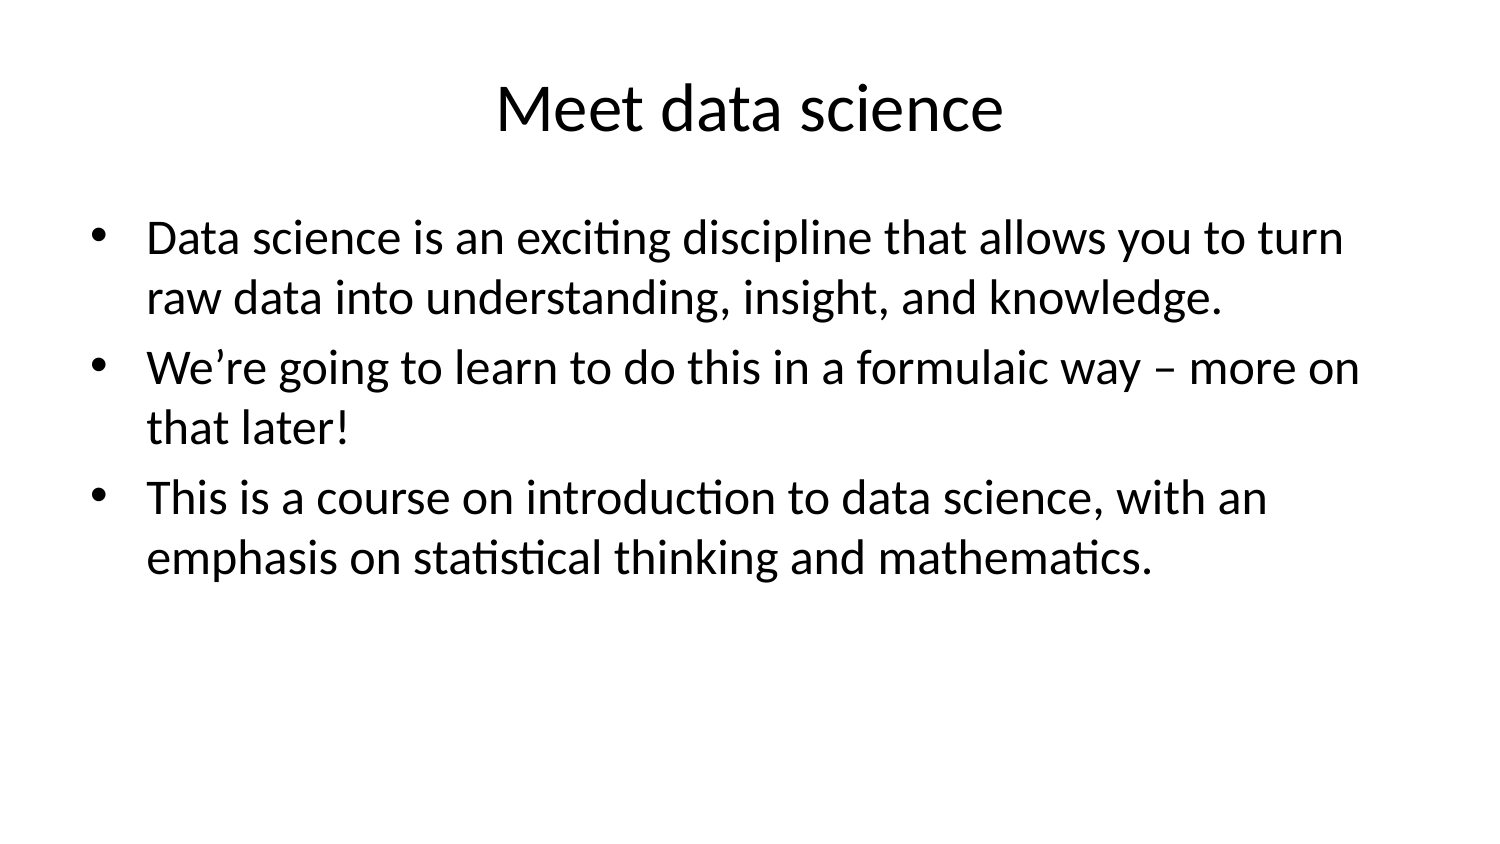

# Meet data science
Data science is an exciting discipline that allows you to turn raw data into understanding, insight, and knowledge.
We’re going to learn to do this in a formulaic way – more on that later!
This is a course on introduction to data science, with an emphasis on statistical thinking and mathematics.